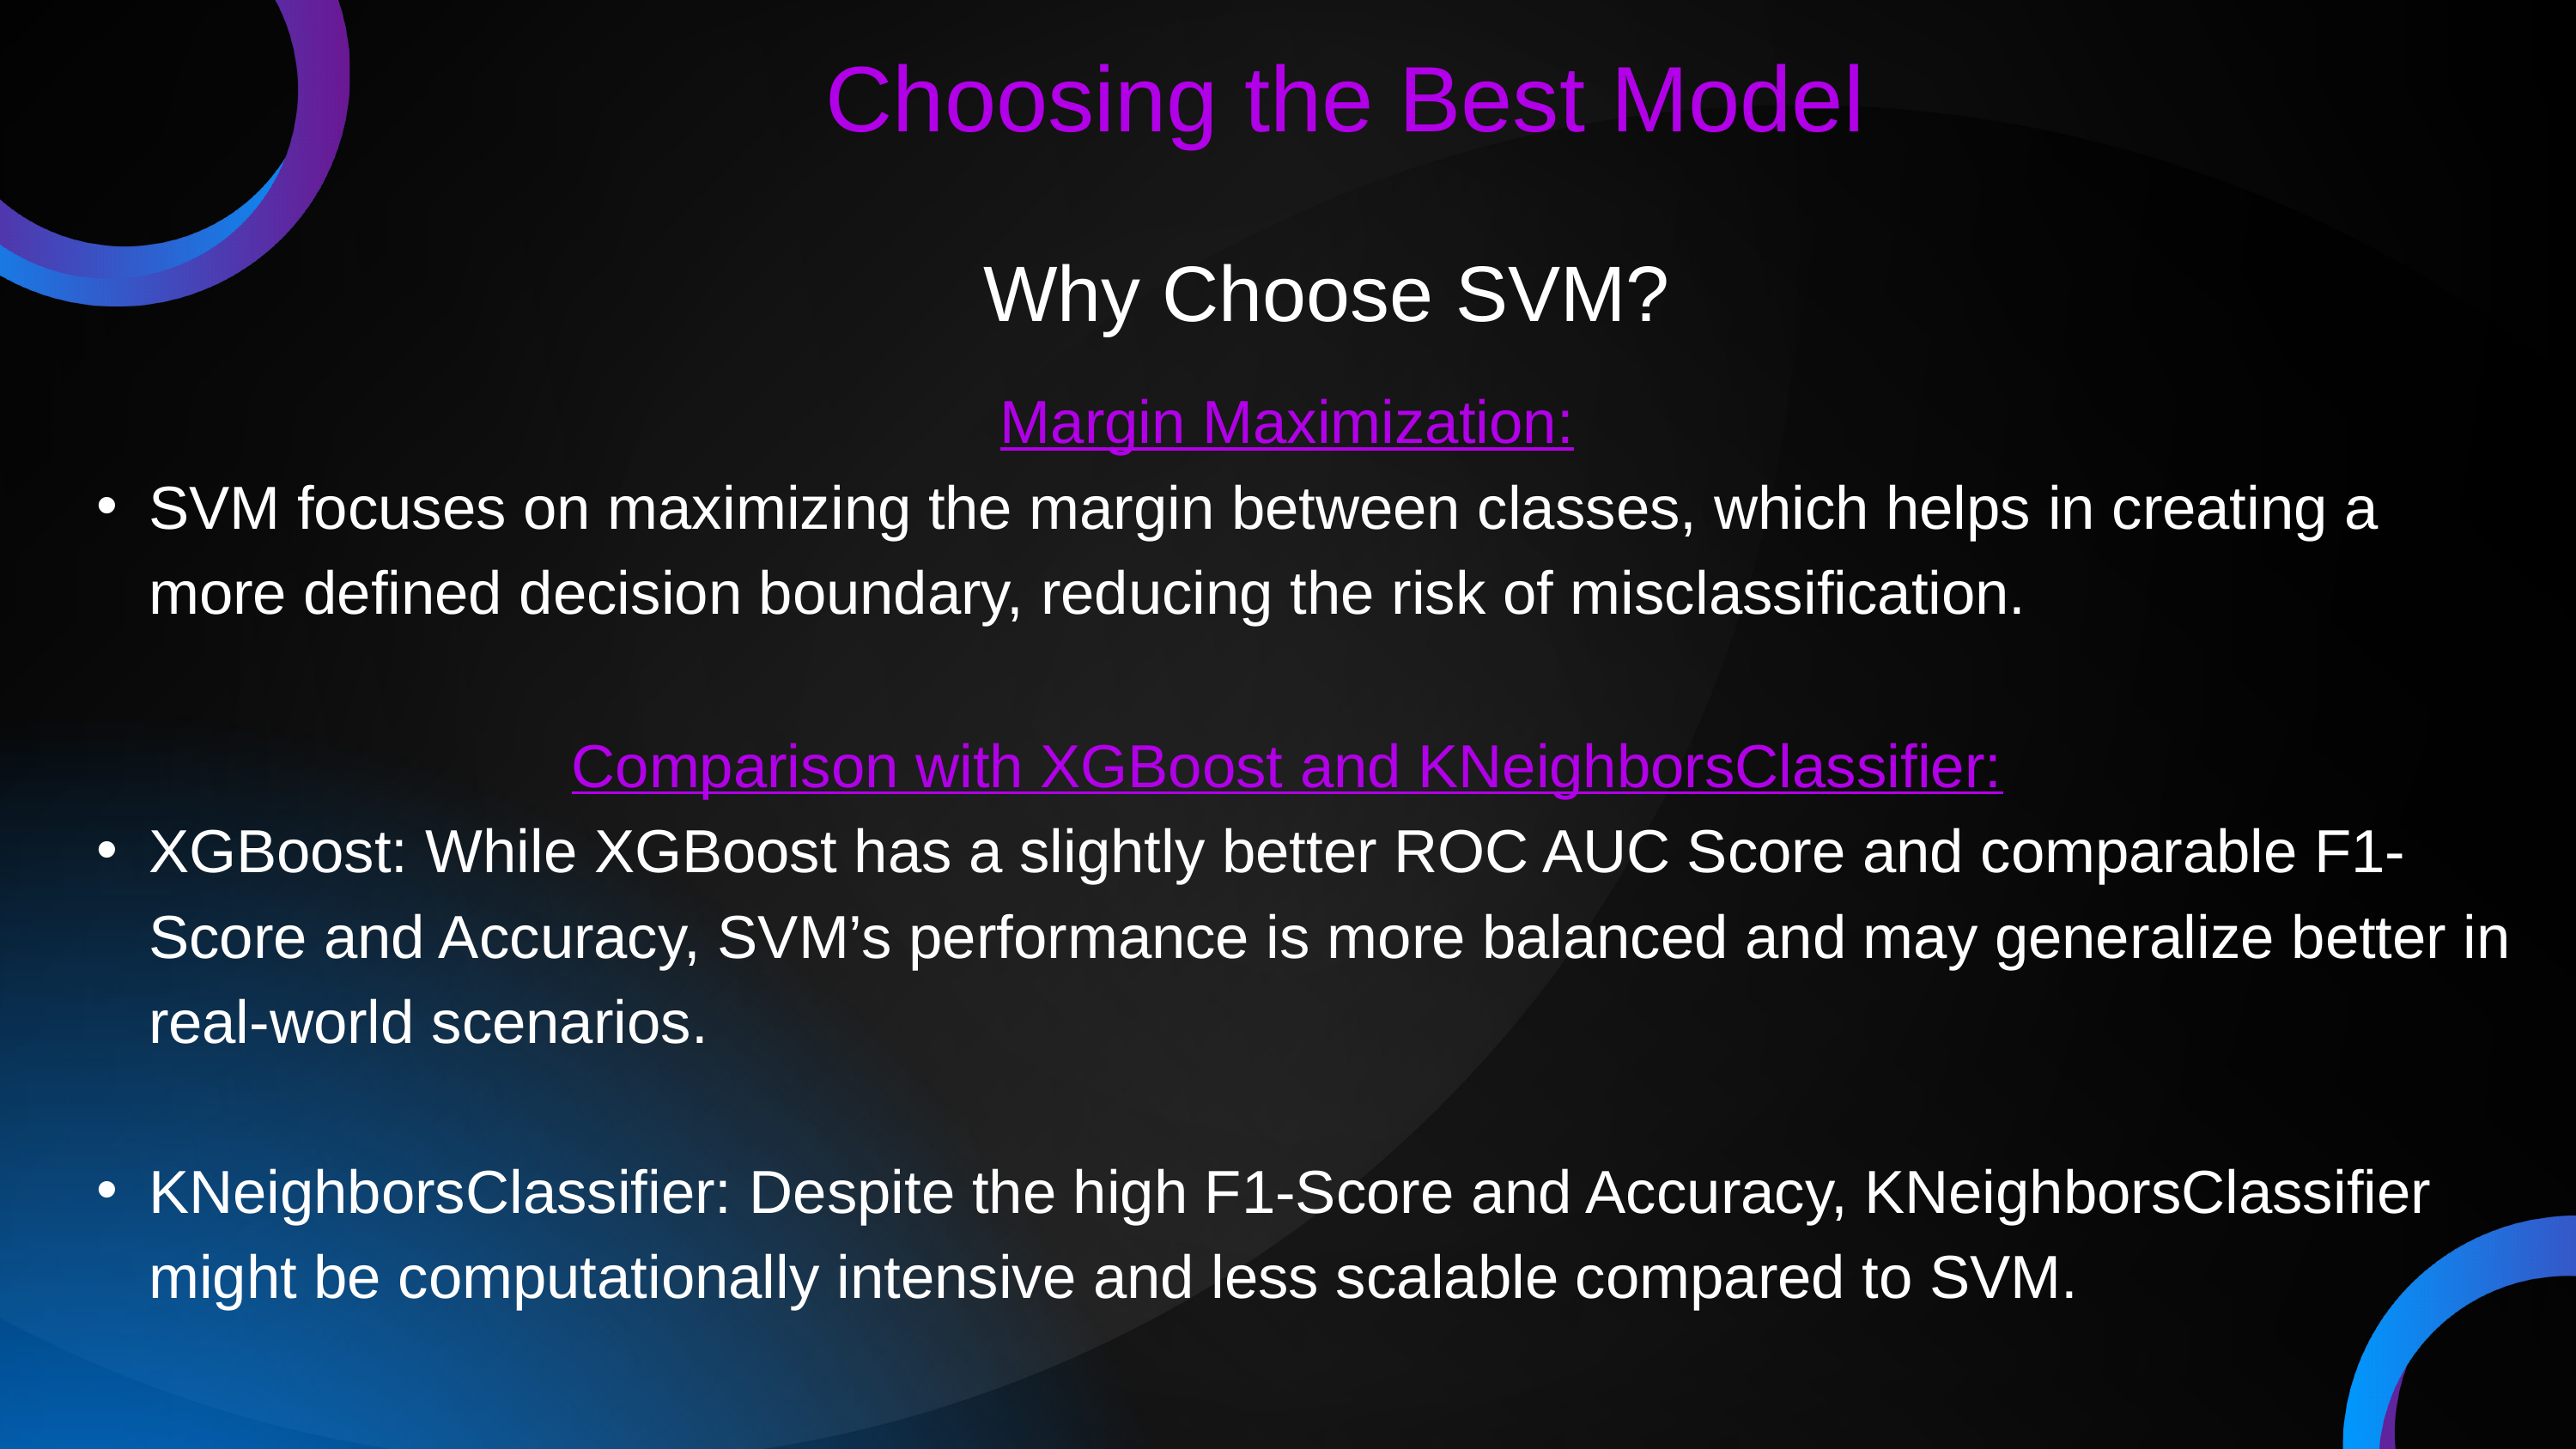

Choosing the Best Model
Why Choose SVM?
Margin Maximization:
SVM focuses on maximizing the margin between classes, which helps in creating a more defined decision boundary, reducing the risk of misclassification.

Comparison with XGBoost and KNeighborsClassifier:
XGBoost: While XGBoost has a slightly better ROC AUC Score and comparable F1-Score and Accuracy, SVM’s performance is more balanced and may generalize better in real-world scenarios.

KNeighborsClassifier: Despite the high F1-Score and Accuracy, KNeighborsClassifier might be computationally intensive and less scalable compared to SVM.